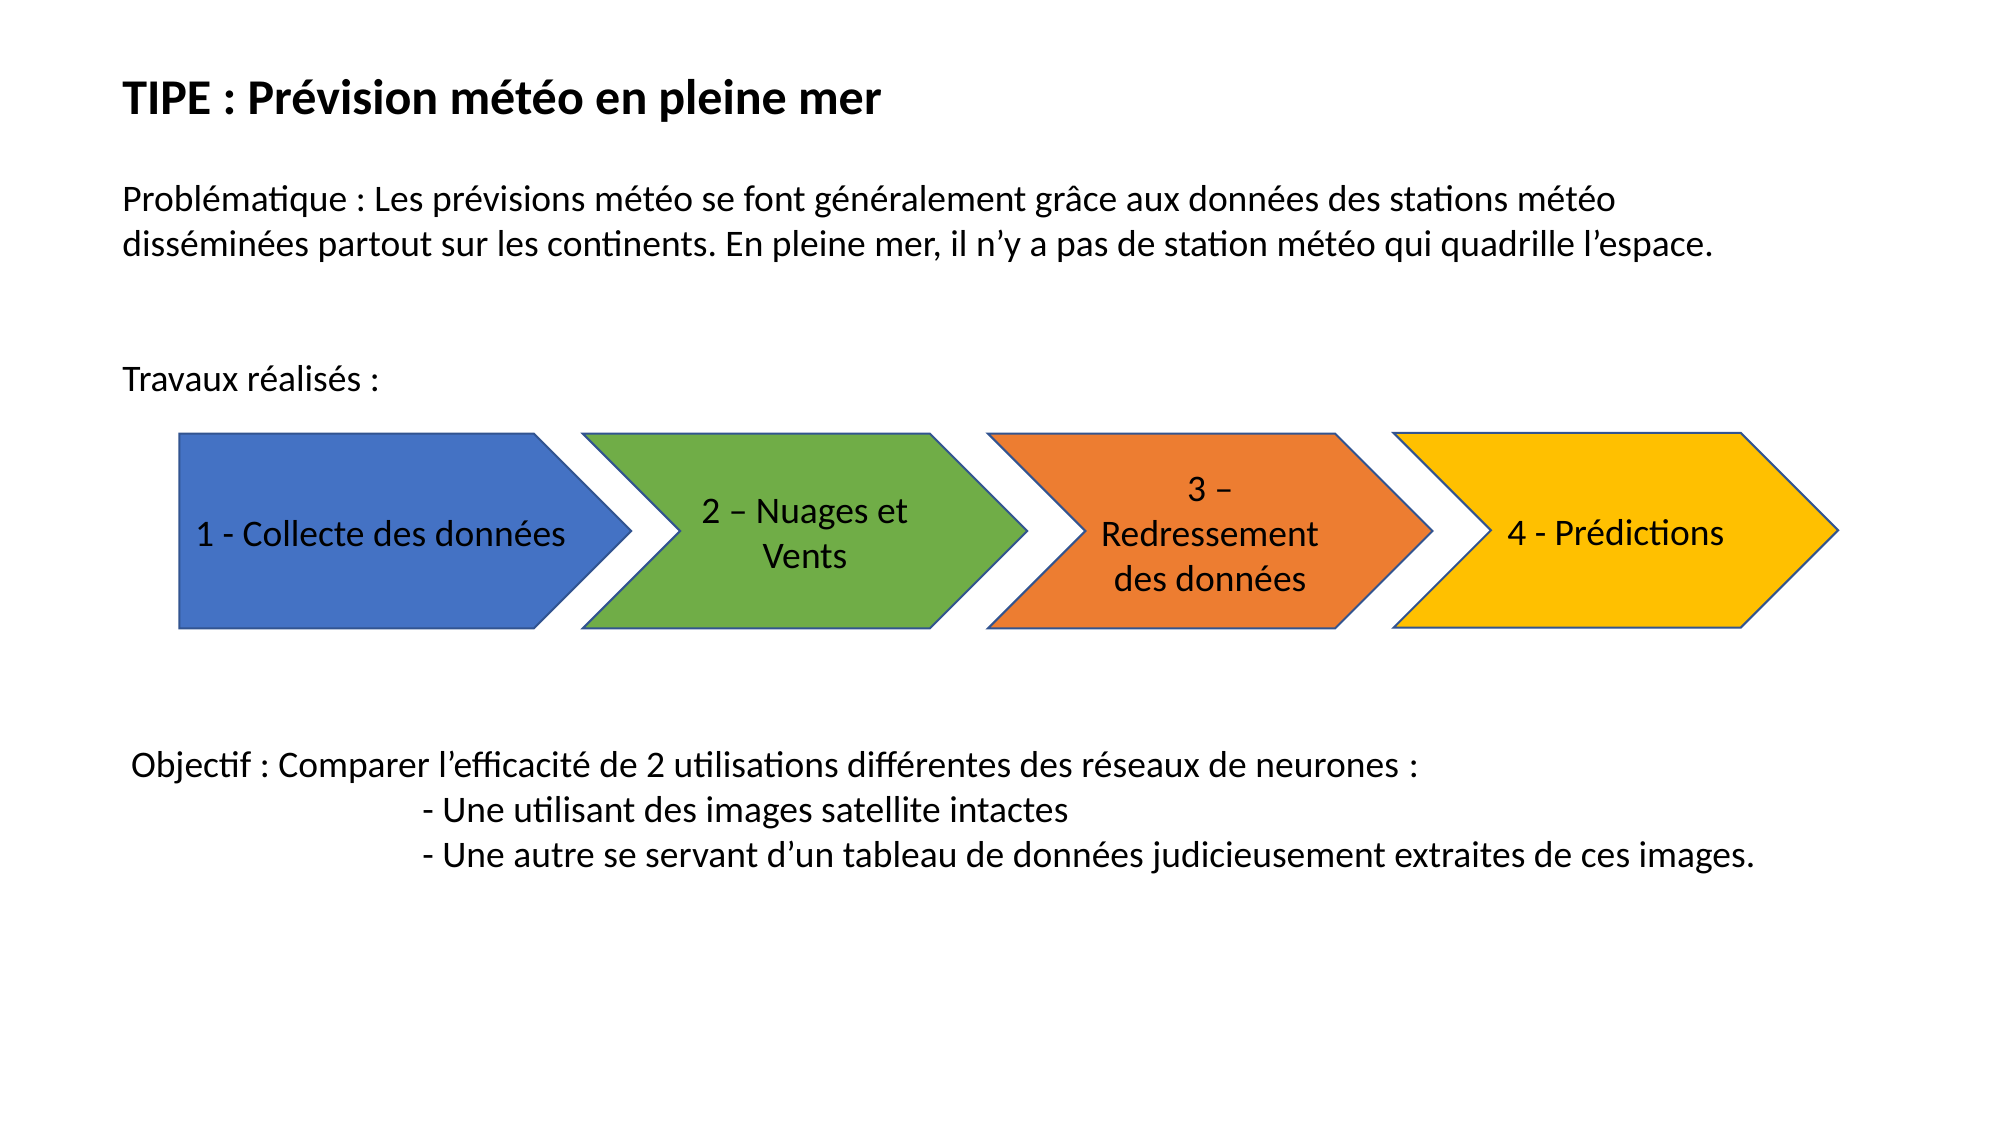

TIPE : Prévision météo en pleine mer
Problématique : Les prévisions météo se font généralement grâce aux données des stations météo disséminées partout sur les continents. En pleine mer, il n’y a pas de station météo qui quadrille l’espace.

Travaux réalisés :
4 - Prédictions
1 - Collecte des données
2 – Nuages et Vents
3 – Redressement des données
 Objectif : Comparer l’efficacité de 2 utilisations différentes des réseaux de neurones : 					- Une utilisant des images satellite intactes
		- Une autre se servant d’un tableau de données judicieusement extraites de ces images.